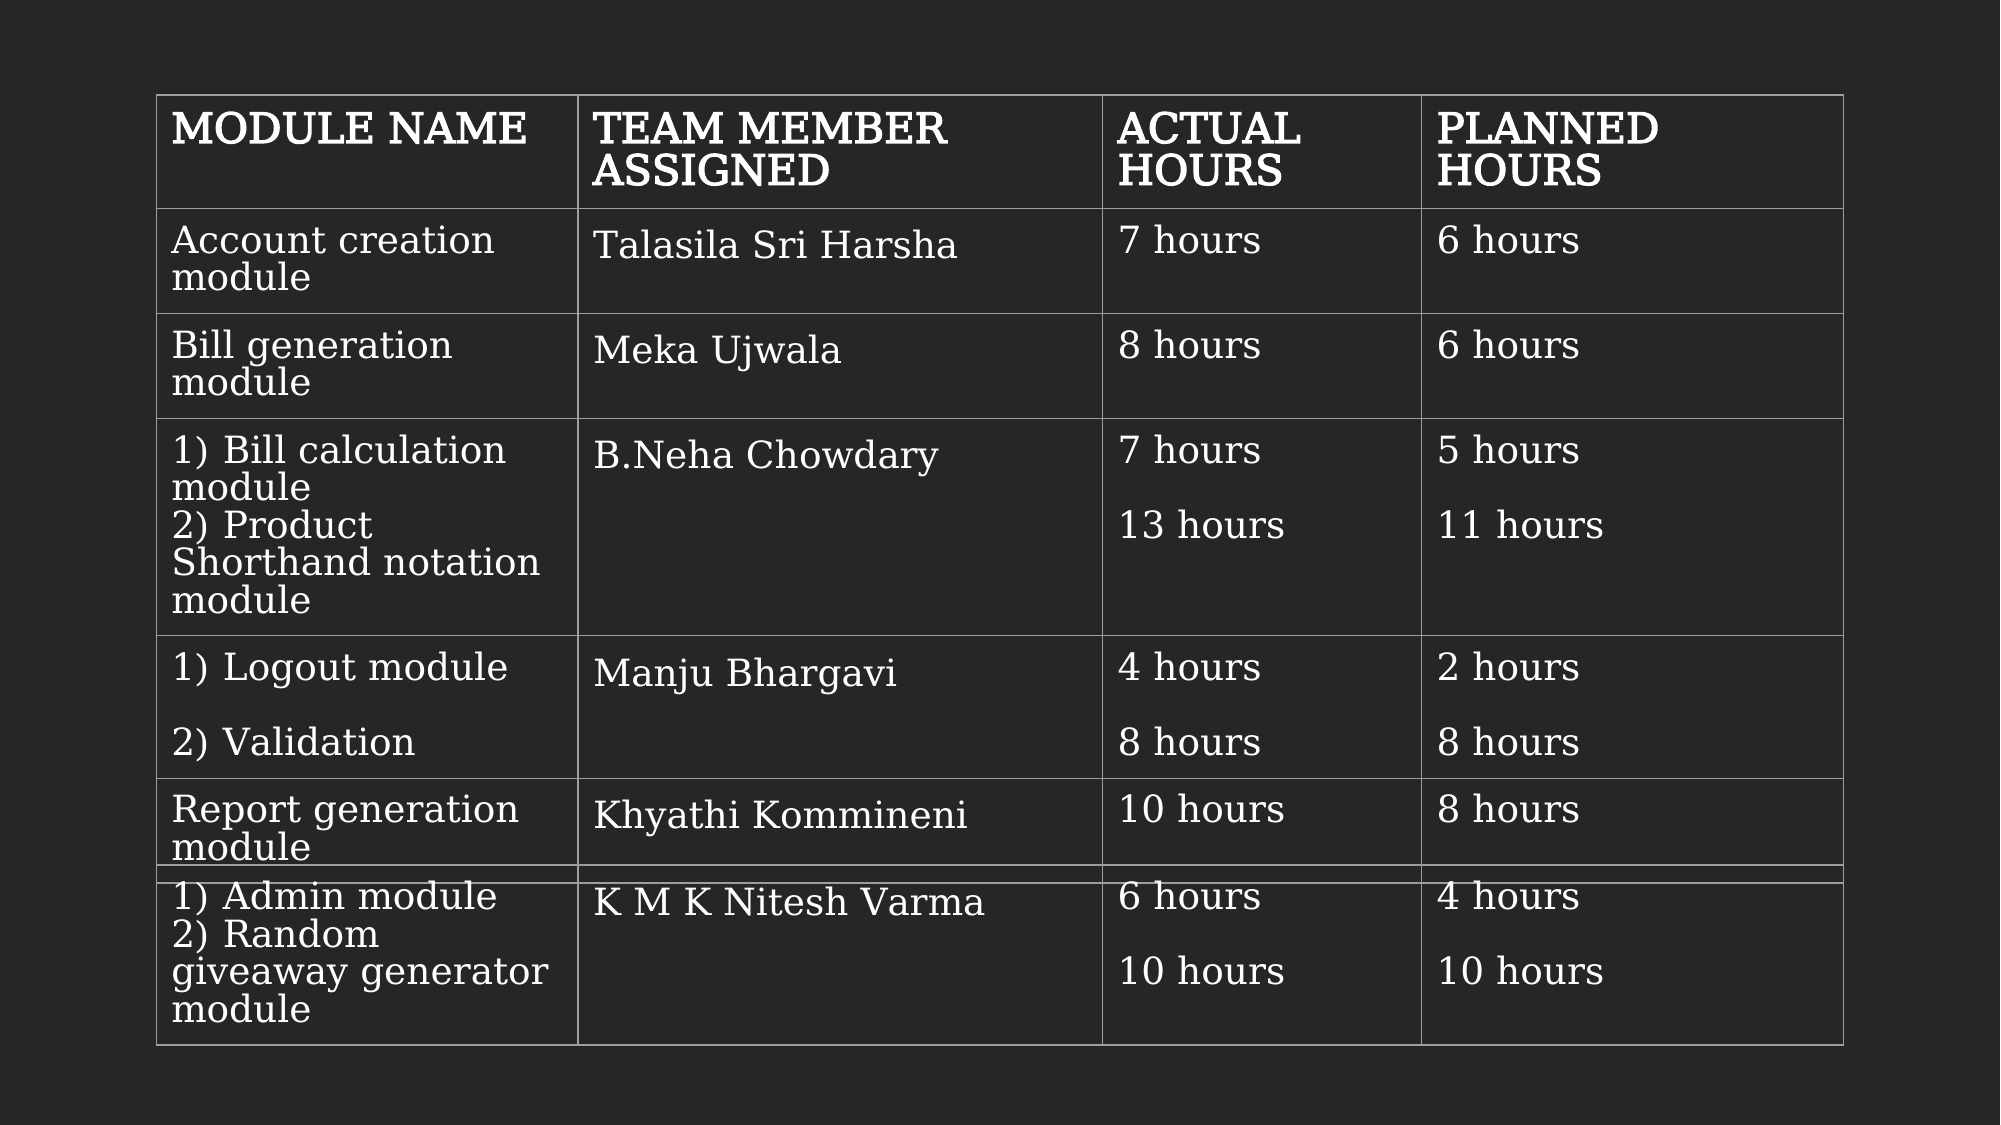

| MODULE NAME | TEAM MEMBER ASSIGNED | ACTUAL HOURS | PLANNED HOURS |
| --- | --- | --- | --- |
| Account creation module | Talasila Sri Harsha | 7 hours | 6 hours |
| Bill generation module | Meka Ujwala | 8 hours | 6 hours |
| 1) Bill calculation module 2) Product Shorthand notation module | B.Neha Chowdary | 7 hours 13 hours | 5 hours 11 hours |
| 1) Logout module 2) Validation | Manju Bhargavi | 4 hours 8 hours | 2 hours 8 hours |
| Report generation module | Khyathi Kommineni | 10 hours | 8 hours |
| 1) Admin module 2) Random giveaway generator module | K M K Nitesh Varma | 6 hours 10 hours | 4 hours 10 hours |
| --- | --- | --- | --- |